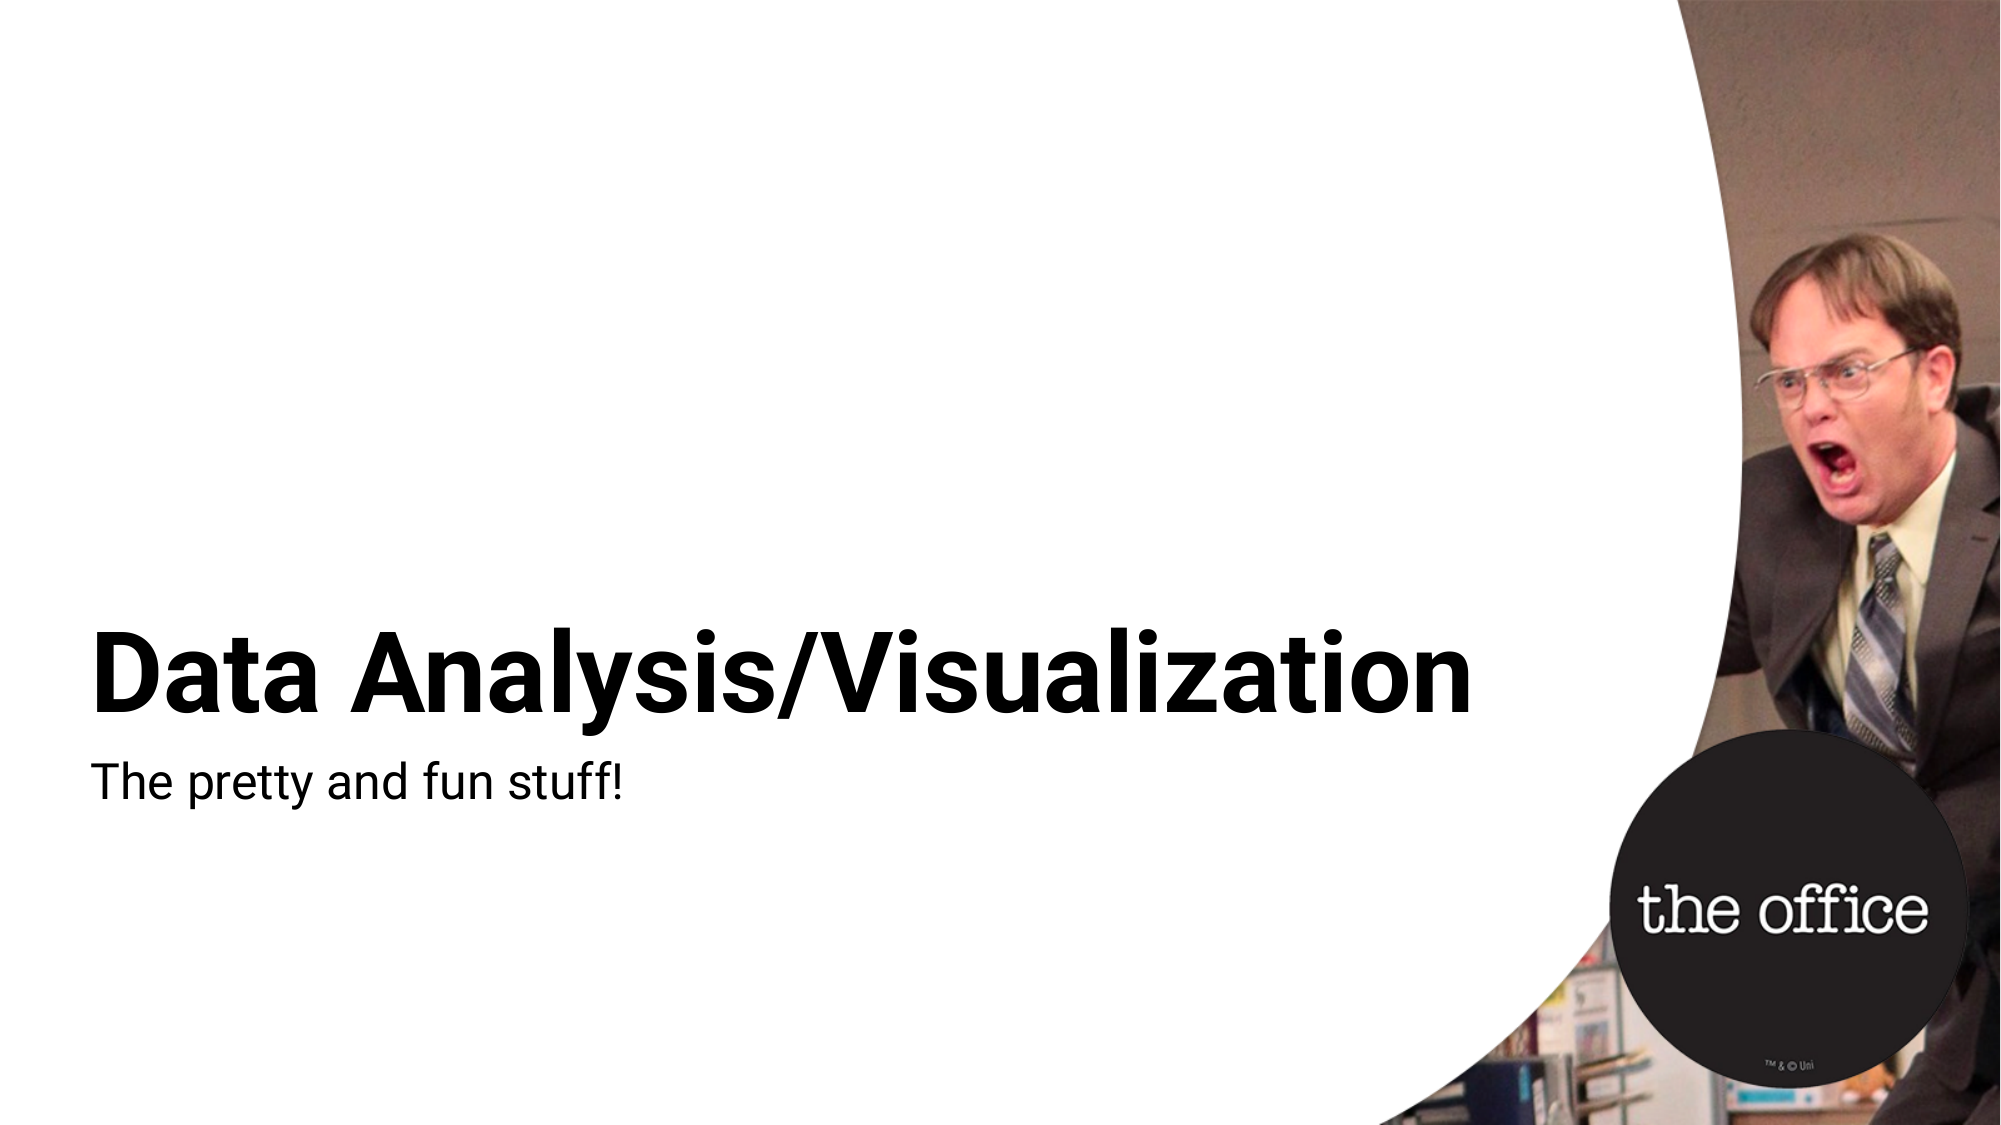

# Data Analysis/Visualization
The pretty and fun stuff!